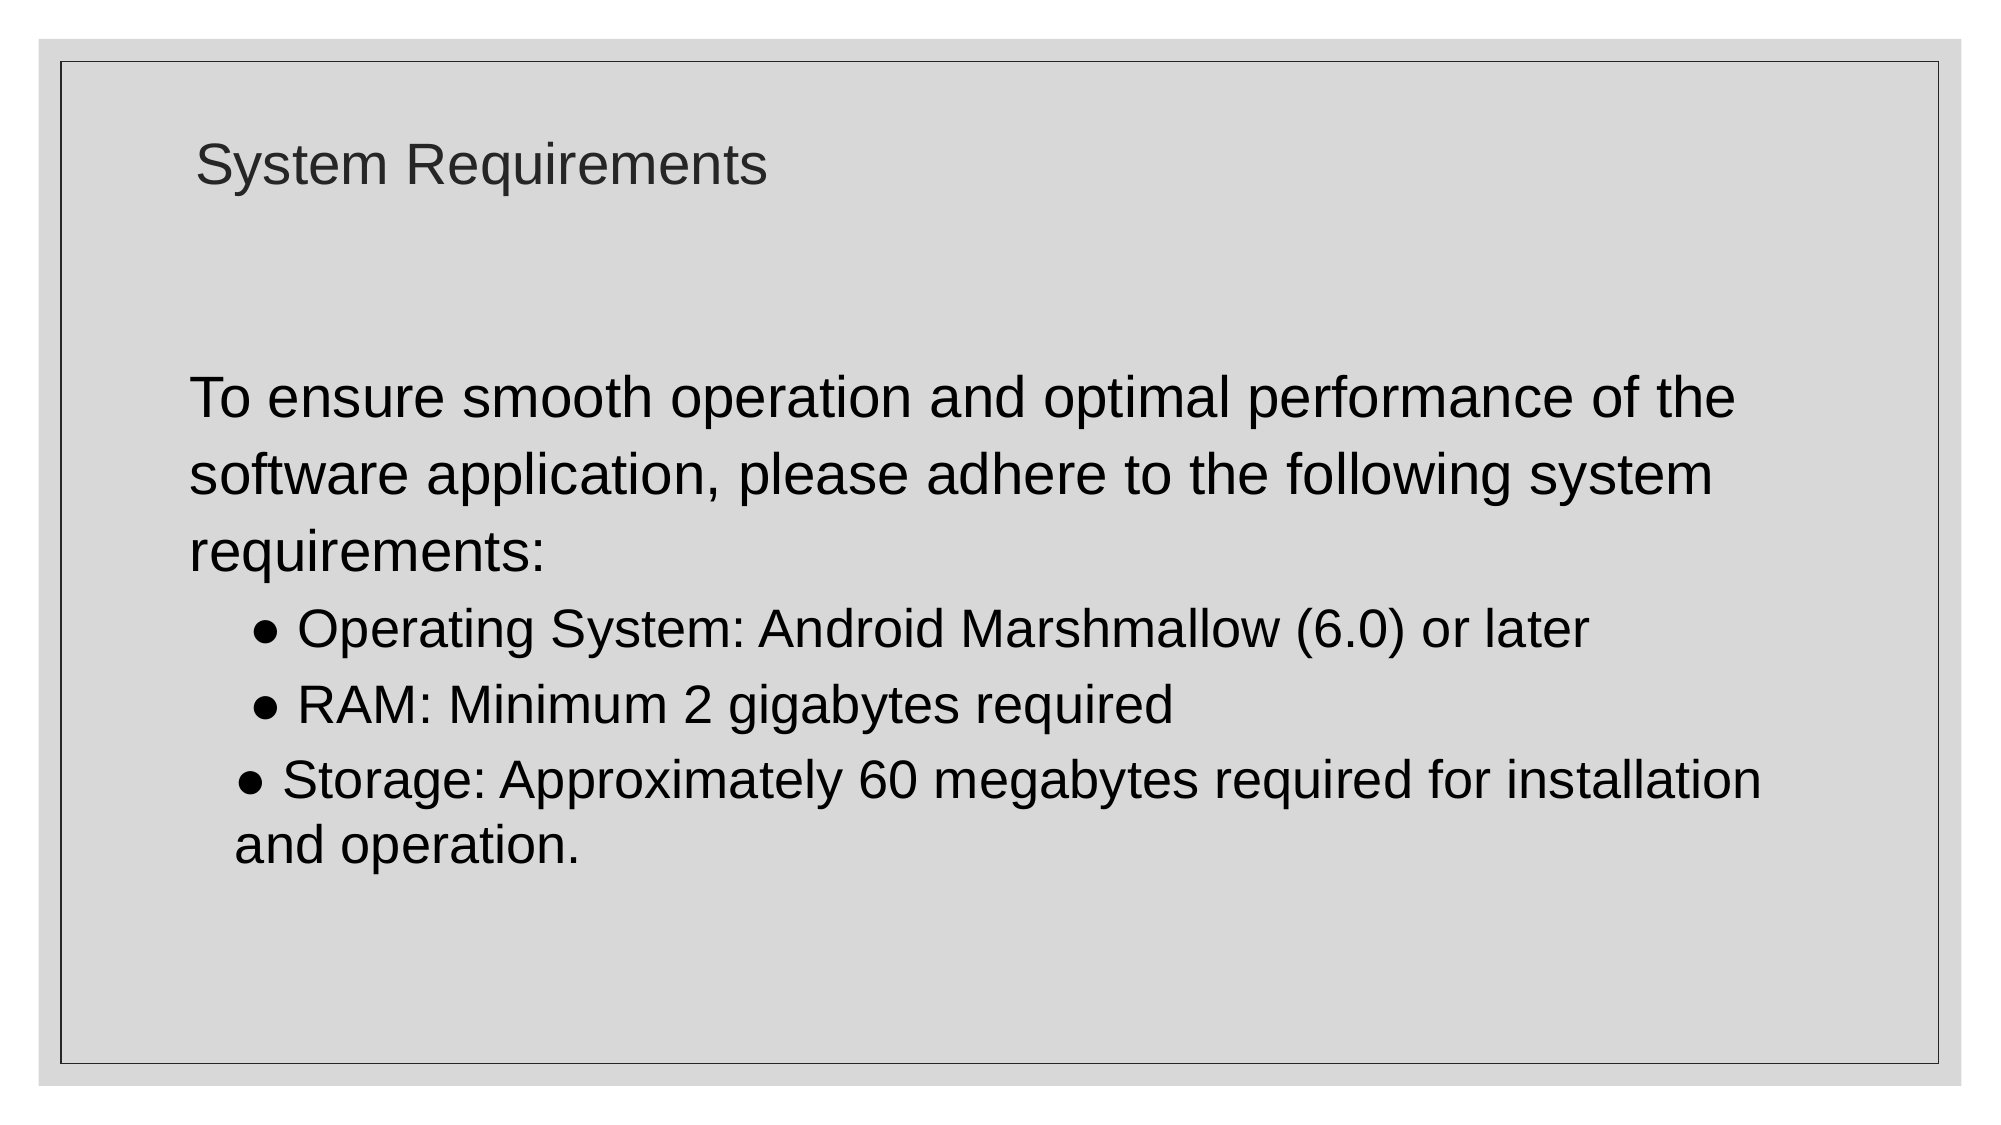

# System Requirements
To ensure smooth operation and optimal performance of the software application, please adhere to the following system requirements:
 ● Operating System: Android Marshmallow (6.0) or later
 ● RAM: Minimum 2 gigabytes required
● Storage: Approximately 60 megabytes required for installation and operation.